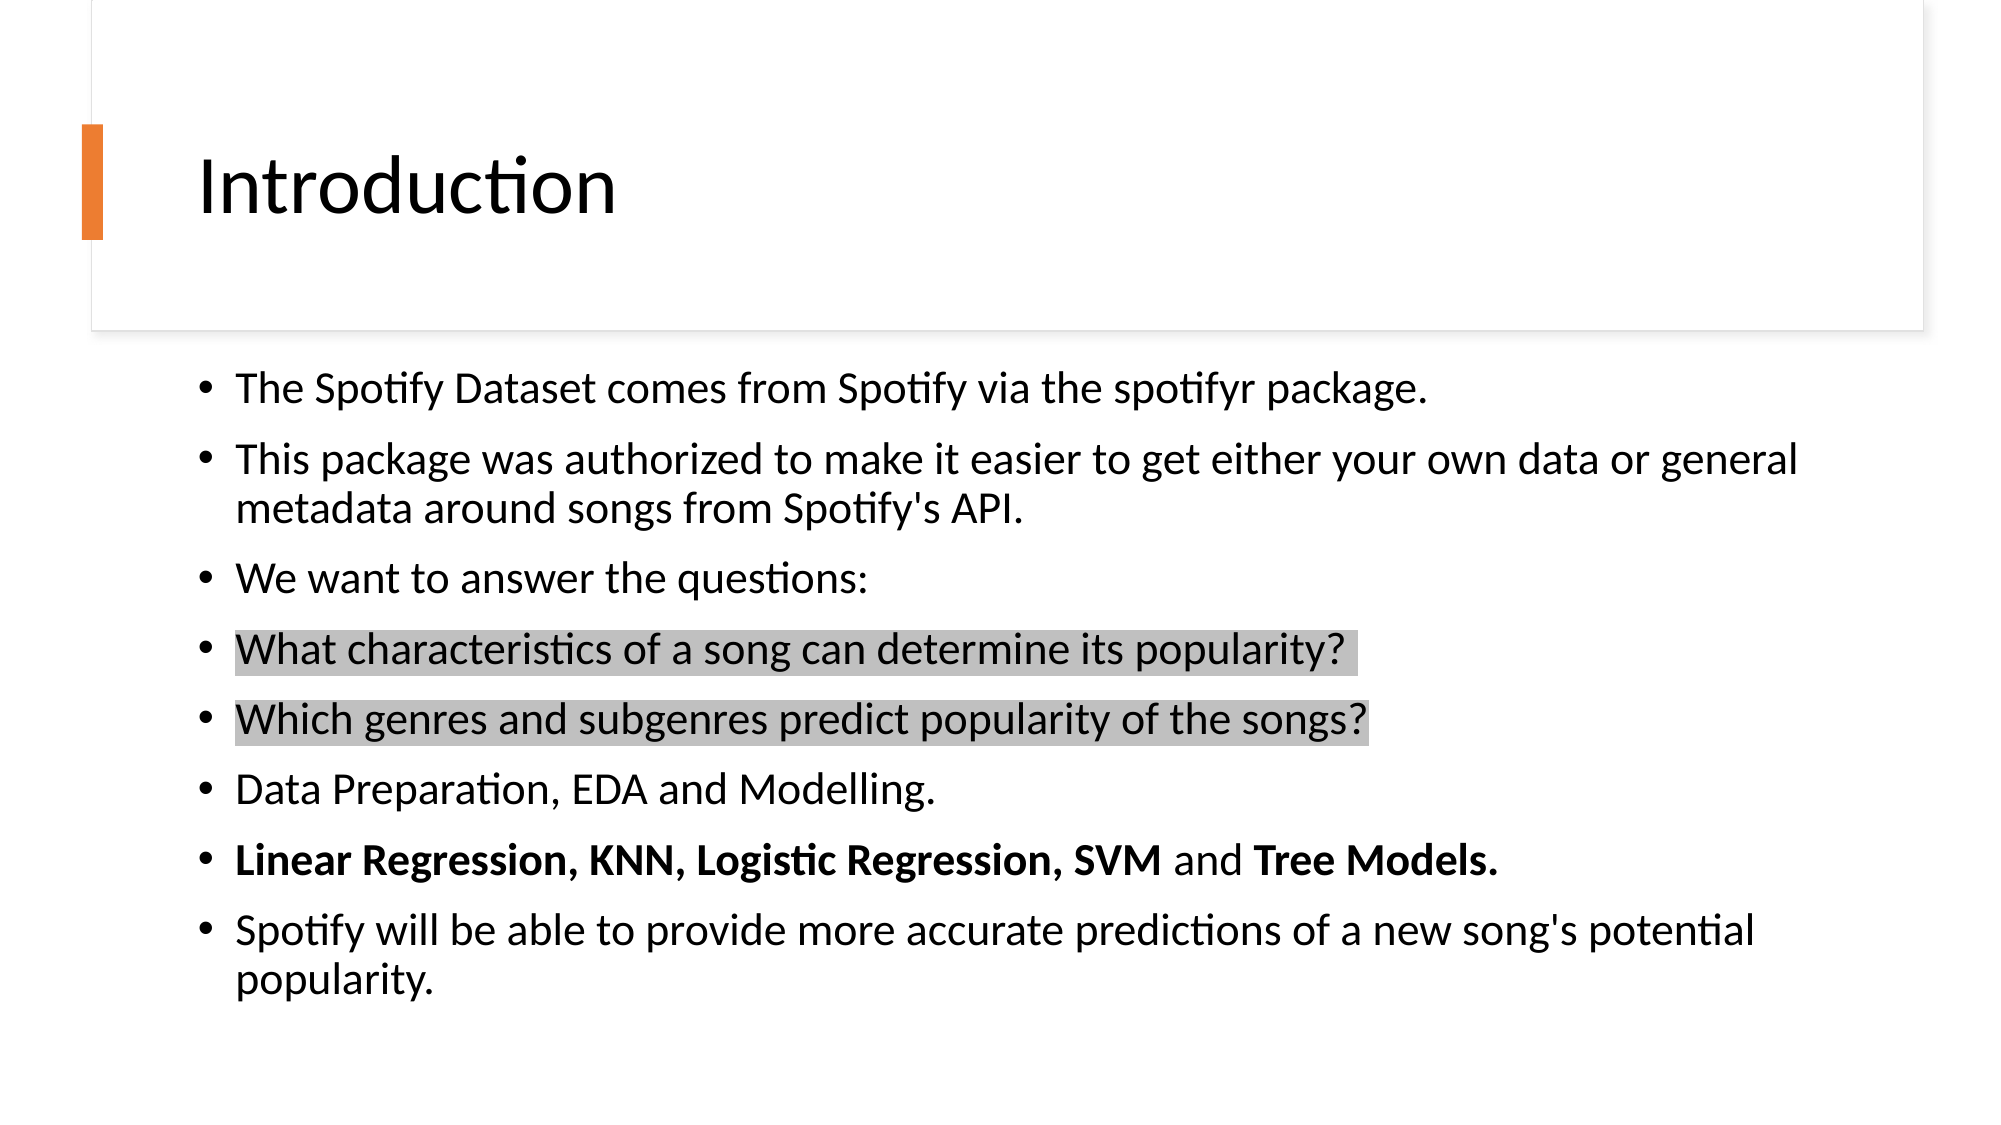

# Introduction

The Spotify Dataset comes from Spotify via the spotifyr package.
This package was authorized to make it easier to get either your own data or general metadata around songs from Spotify's API.
We want to answer the questions:
What characteristics of a song can determine its popularity?
Which genres and subgenres predict popularity of the songs?
Data Preparation, EDA and Modelling.
Linear Regression, KNN, Logistic Regression, SVM and Tree Models.
Spotify will be able to provide more accurate predictions of a new song's potential popularity.